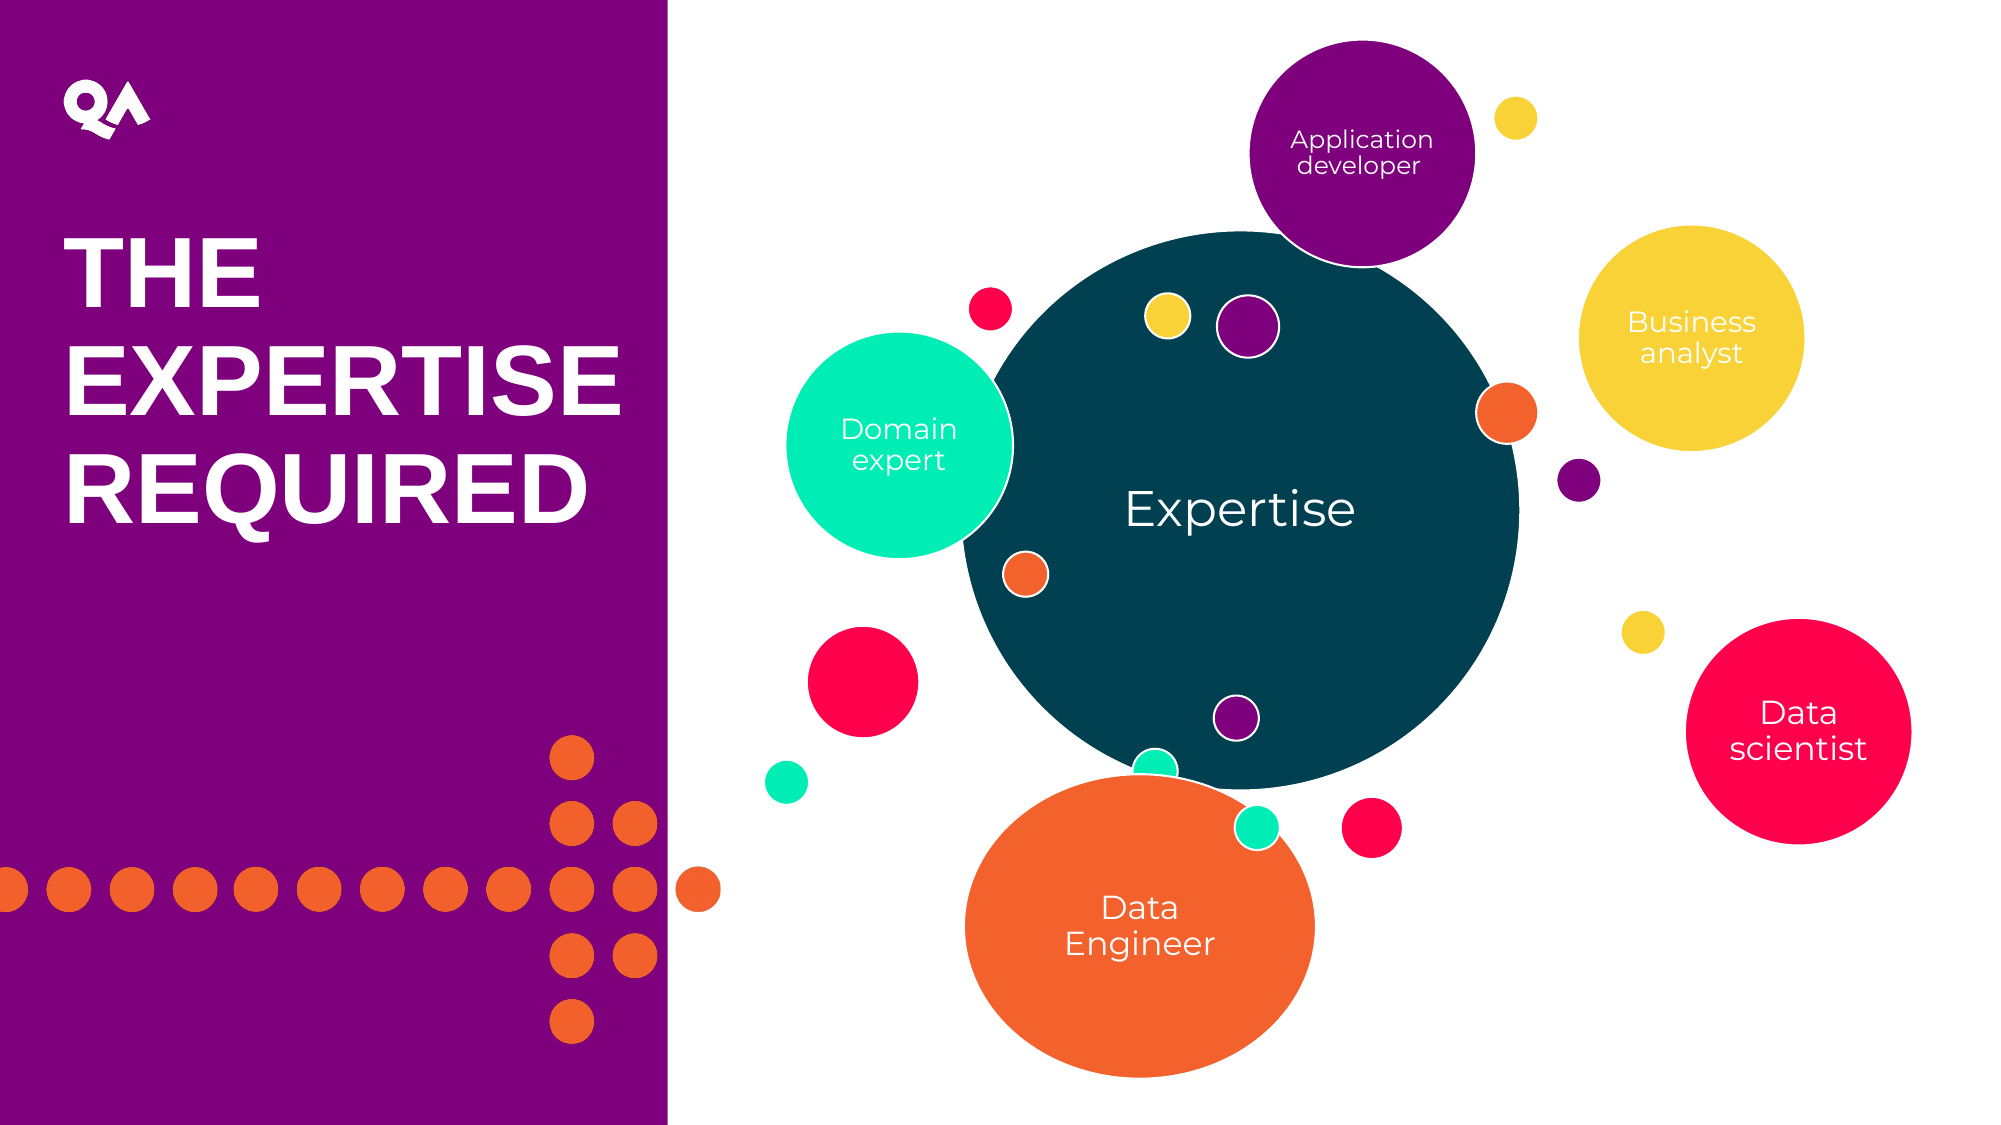

Expertise
Domain expert
Business analyst
Data scientist
Data Engineer
Application developer
The Expertise Required